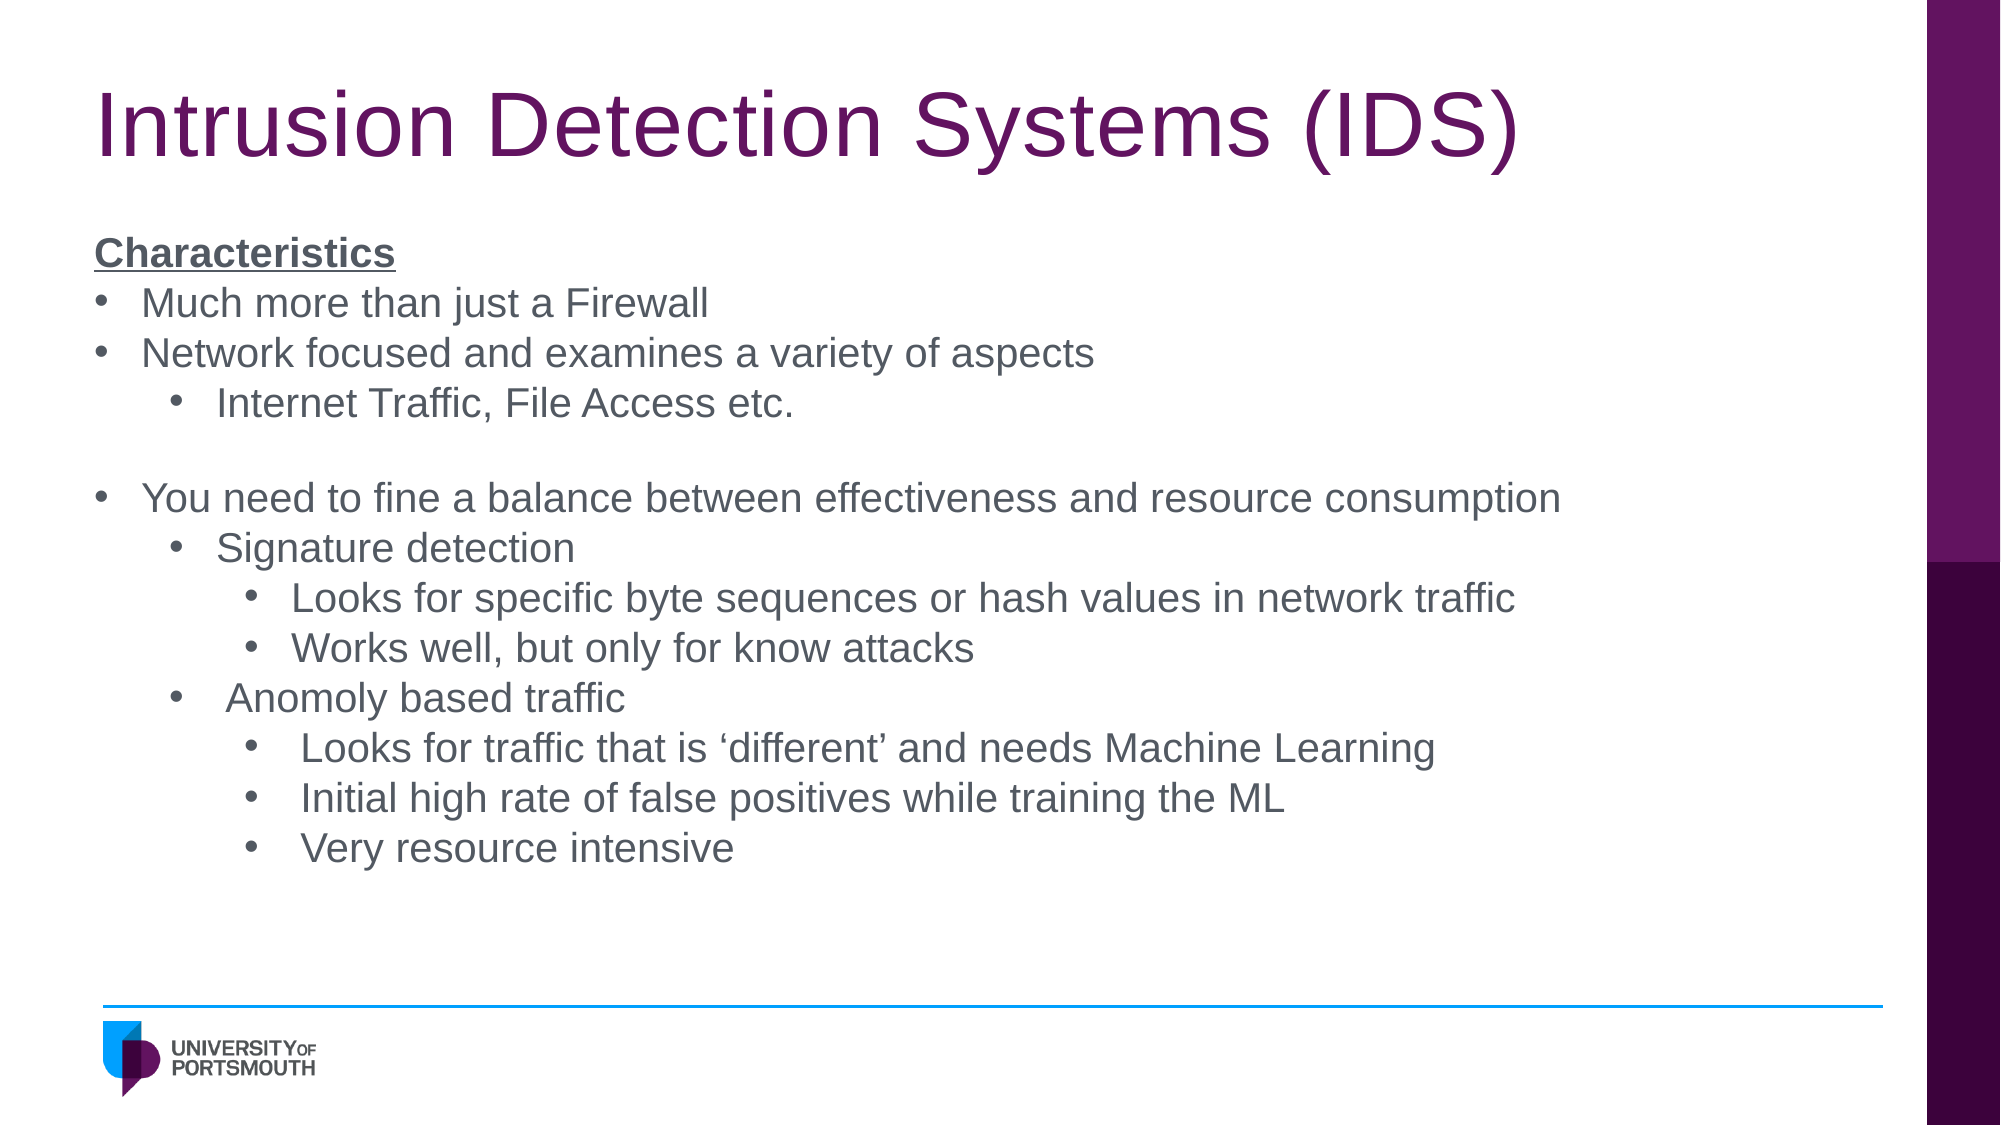

# Intrusion Detection Systems (IDS)
Characteristics
Much more than just a Firewall
Network focused and examines a variety of aspects
Internet Traffic, File Access etc.

You need to fine a balance between effectiveness and resource consumption
Signature detection
Looks for specific byte sequences or hash values in network traffic
Works well, but only for know attacks
Anomoly based traffic
Looks for traffic that is ‘different’ and needs Machine Learning
Initial high rate of false positives while training the ML
Very resource intensive